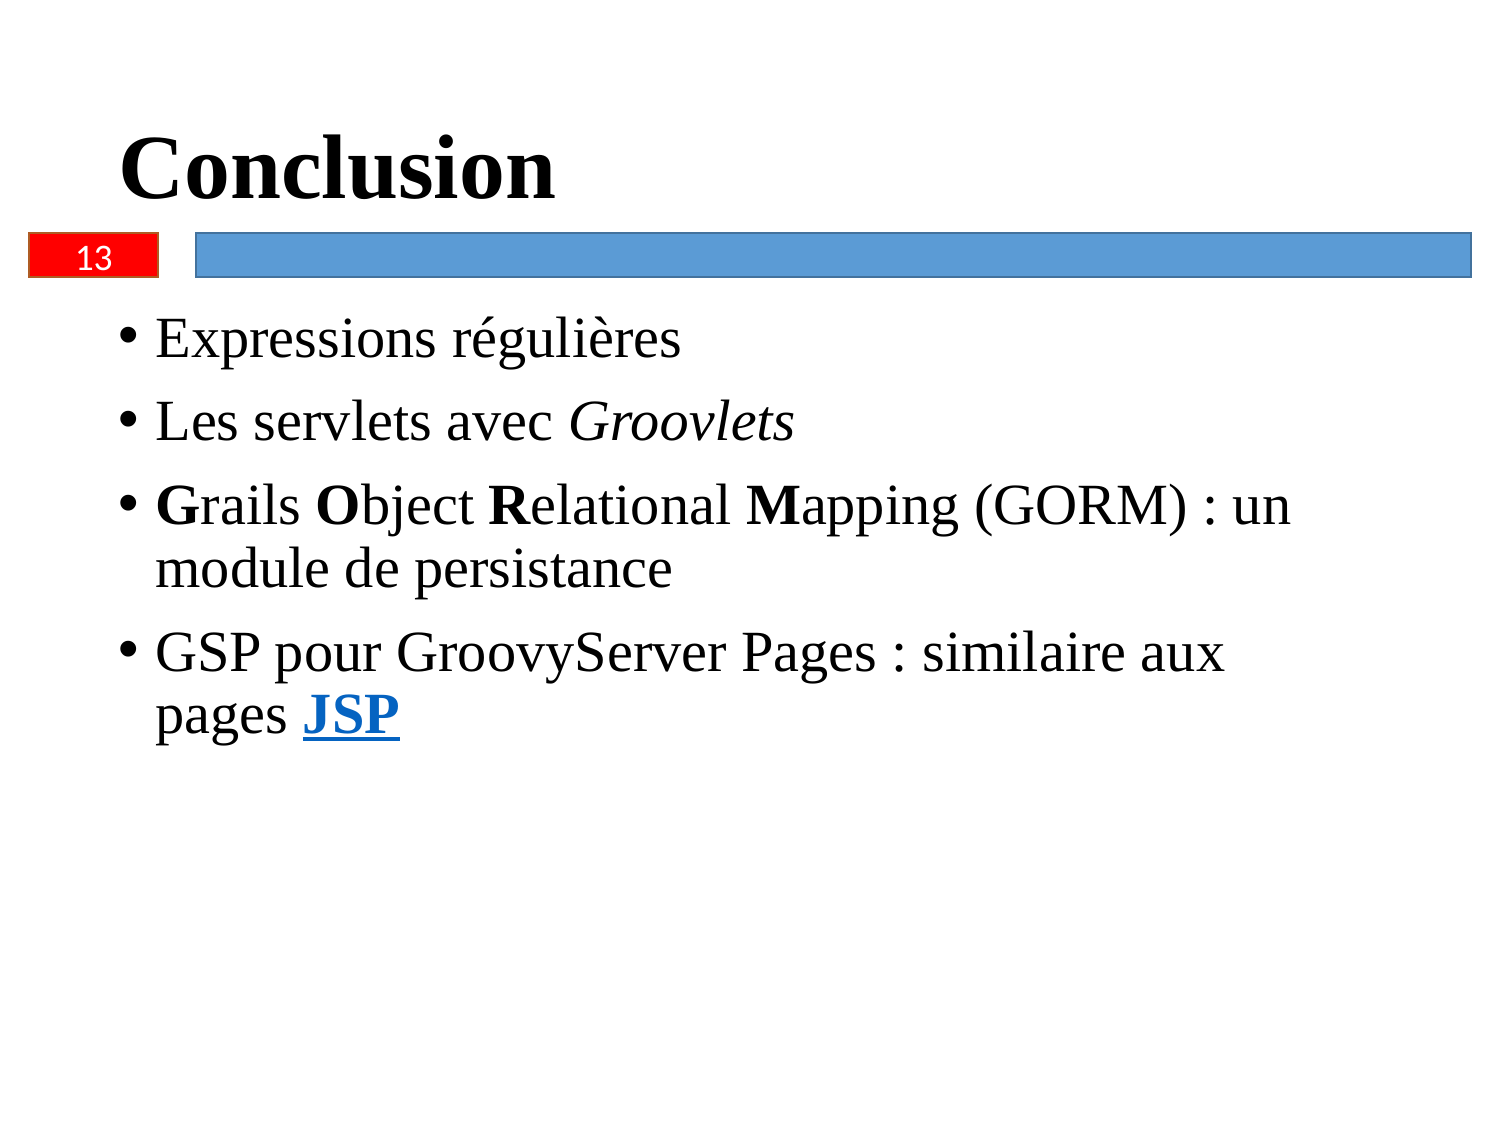

# Conclusion
13

Expressions régulières
Les servlets avec Groovlets
Grails Object Relational Mapping (GORM) : un module de persistance
GSP pour GroovyServer Pages : similaire aux pages JSP